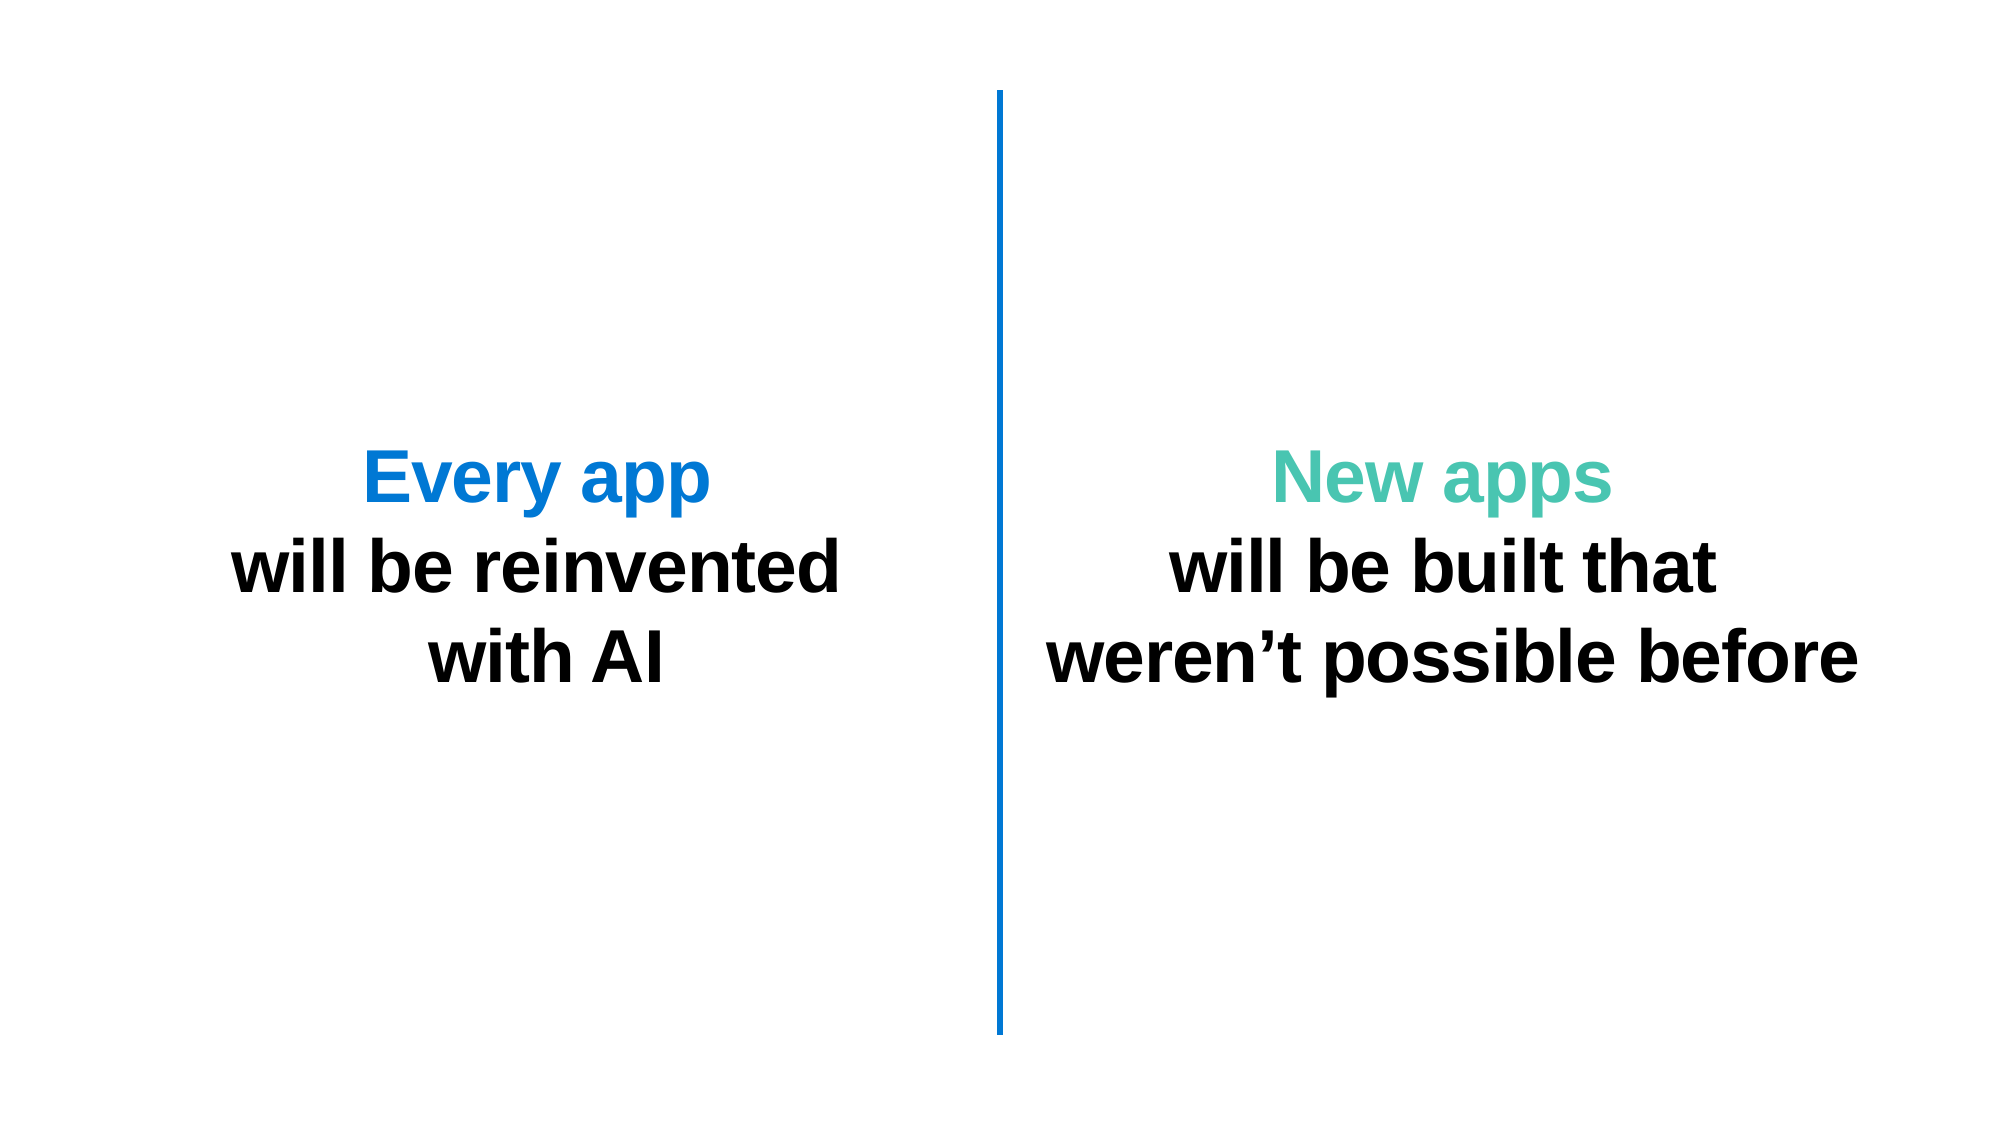

Every app
will be reinvented
with AI
New apps
will be built that
weren’t possible before